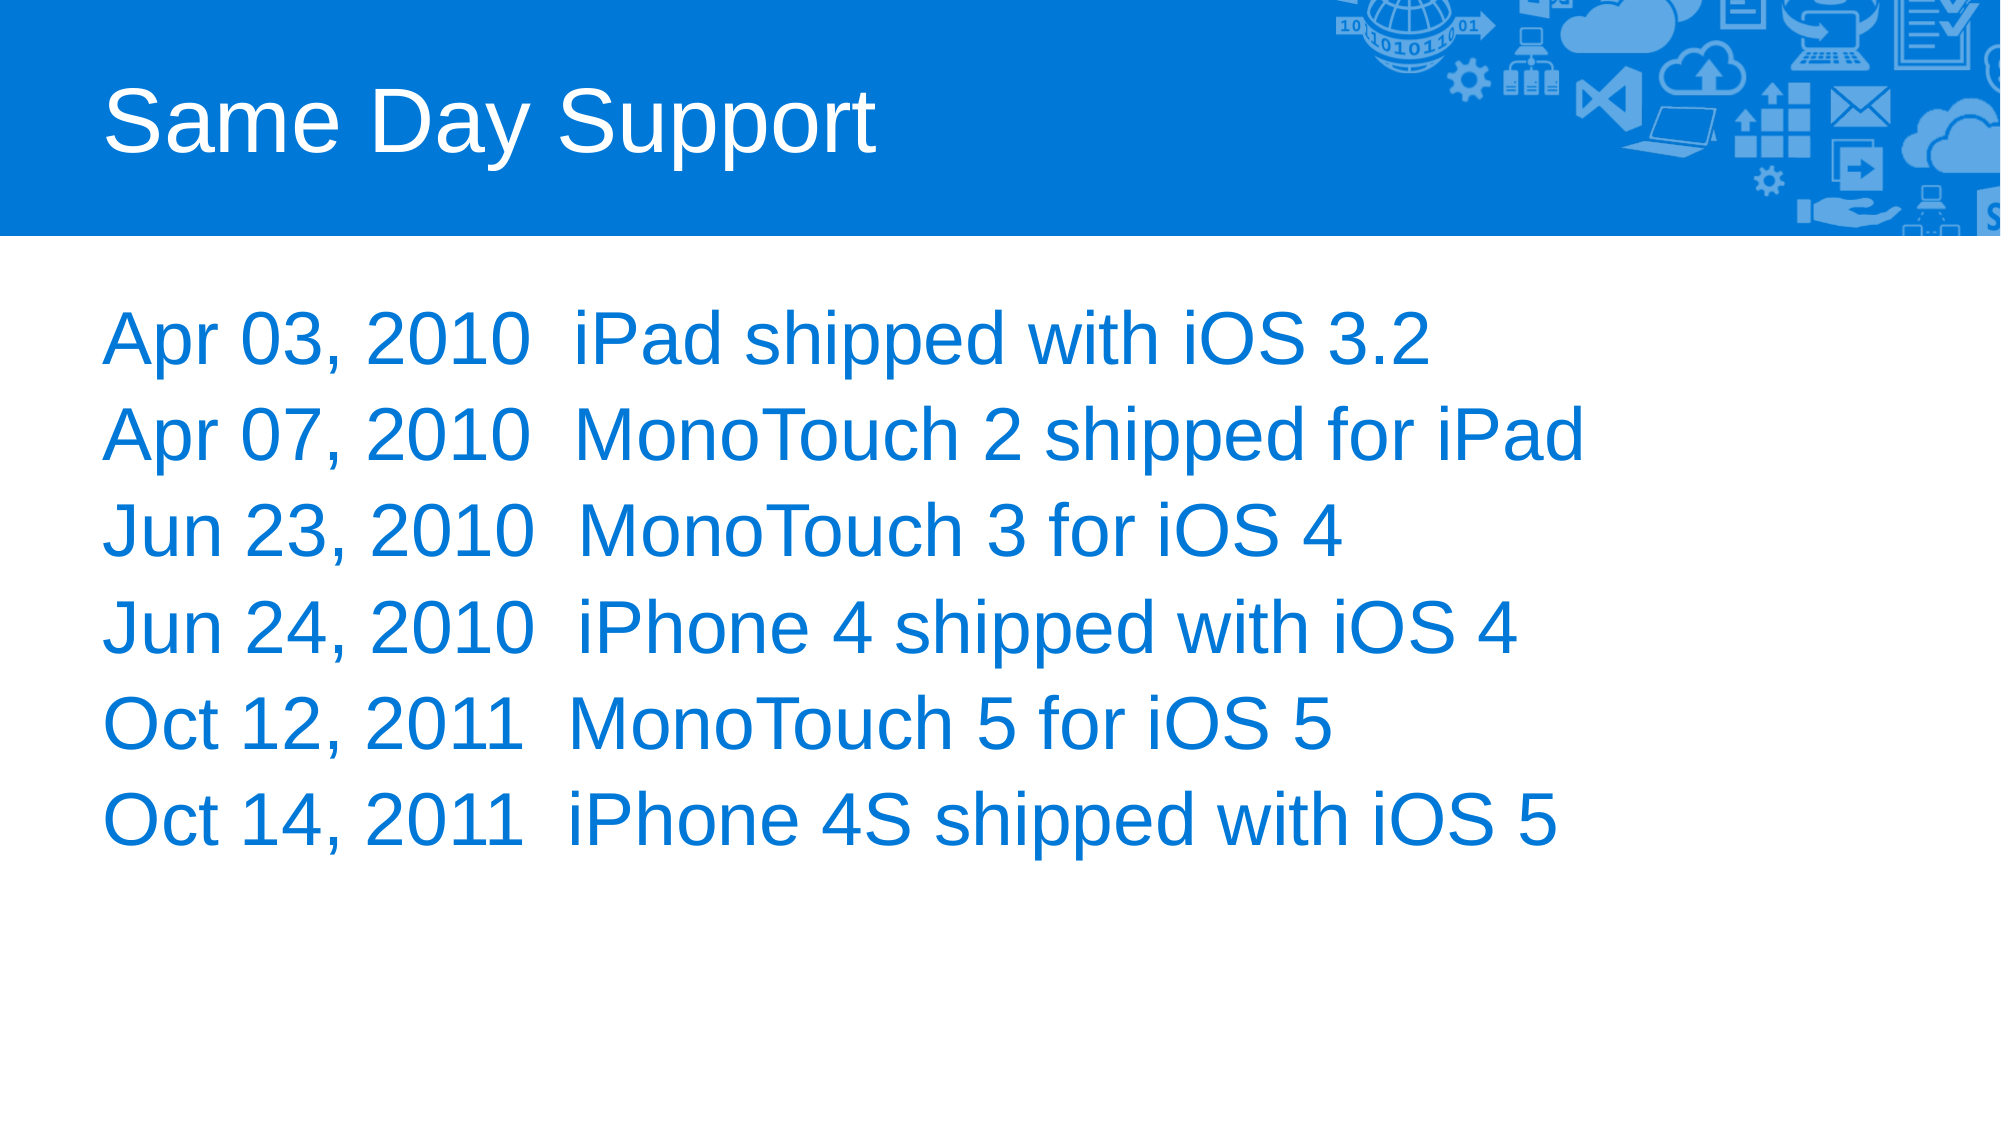

# Same Day Support
Apr 03, 2010  iPad shipped with iOS 3.2
Apr 07, 2010  MonoTouch 2 shipped for iPad
Jun 23, 2010  MonoTouch 3 for iOS 4
Jun 24, 2010  iPhone 4 shipped with iOS 4
Oct 12, 2011  MonoTouch 5 for iOS 5
Oct 14, 2011  iPhone 4S shipped with iOS 5